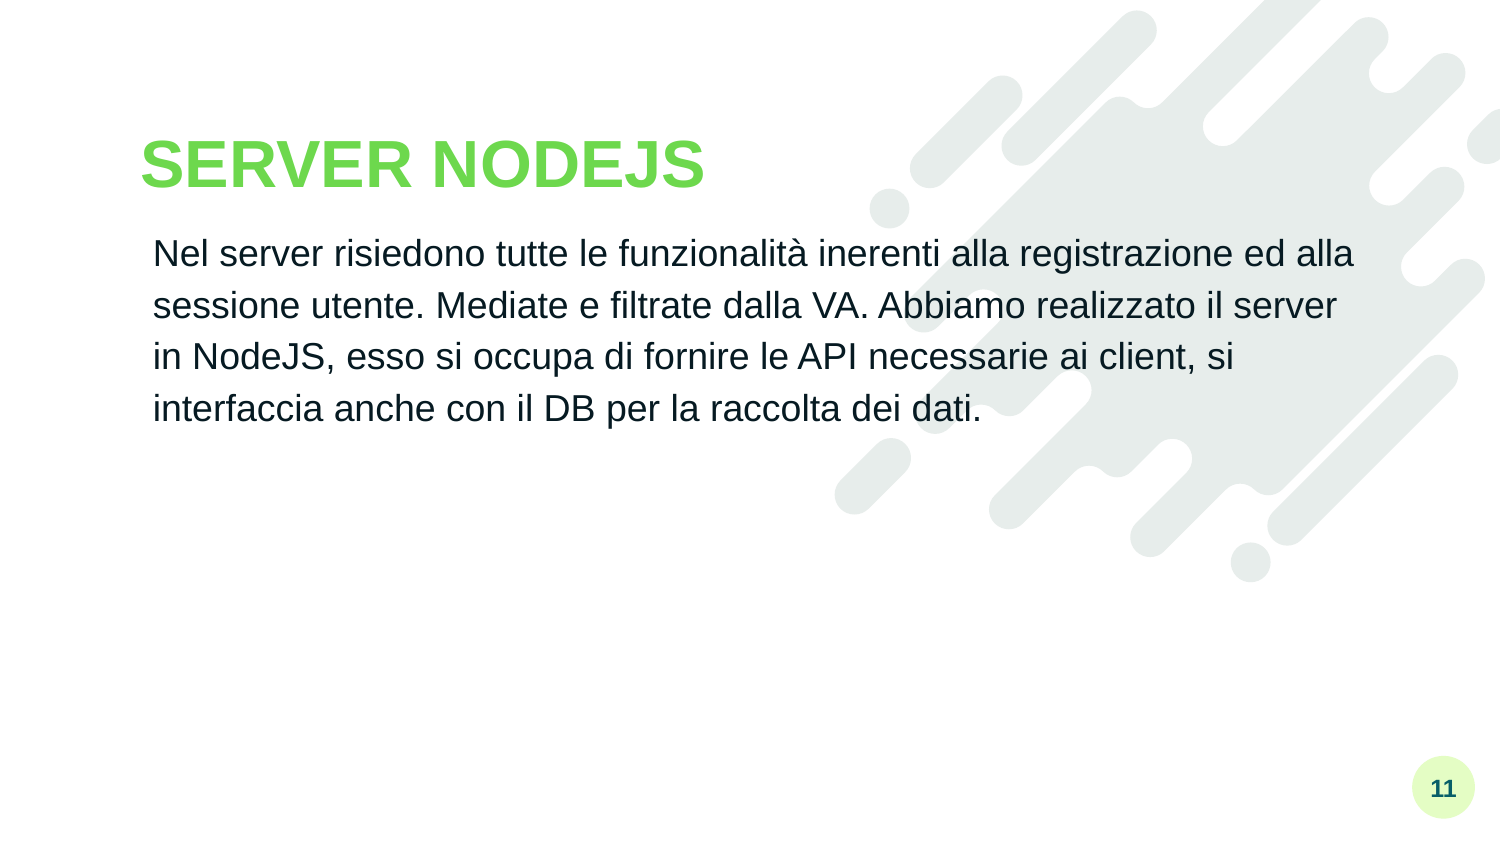

# SERVER NODEJS
Nel server risiedono tutte le funzionalità inerenti alla registrazione ed alla sessione utente. Mediate e filtrate dalla VA. Abbiamo realizzato il server in NodeJS, esso si occupa di fornire le API necessarie ai client, si interfaccia anche con il DB per la raccolta dei dati.
11